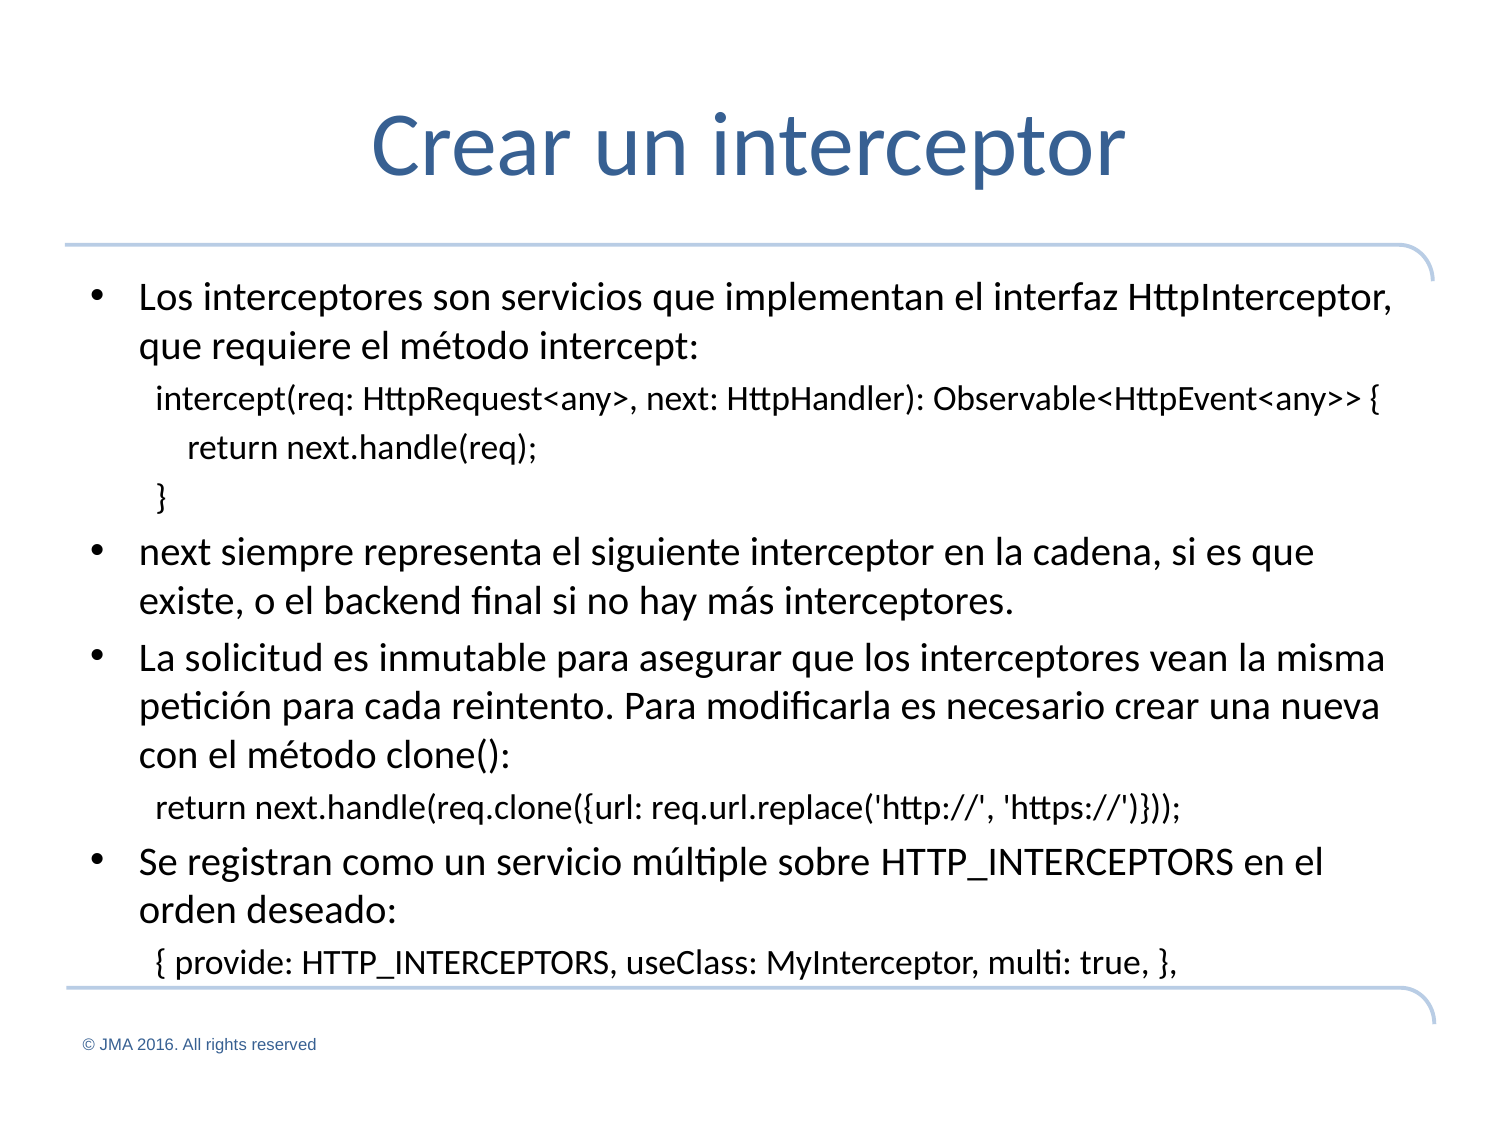

# Crear un interceptor
Los interceptores son servicios que implementan el interfaz HttpInterceptor, que requiere el método intercept:
intercept(req: HttpRequest<any>, next: HttpHandler): Observable<HttpEvent<any>> {
    return next.handle(req);
}
next siempre representa el siguiente interceptor en la cadena, si es que existe, o el backend final si no hay más interceptores.
La solicitud es inmutable para asegurar que los interceptores vean la misma petición para cada reintento. Para modificarla es necesario crear una nueva con el método clone():
return next.handle(req.clone({url: req.url.replace('http://', 'https://')}));
Se registran como un servicio múltiple sobre HTTP_INTERCEPTORS en el orden deseado:
{ provide: HTTP_INTERCEPTORS, useClass: MyInterceptor, multi: true, },